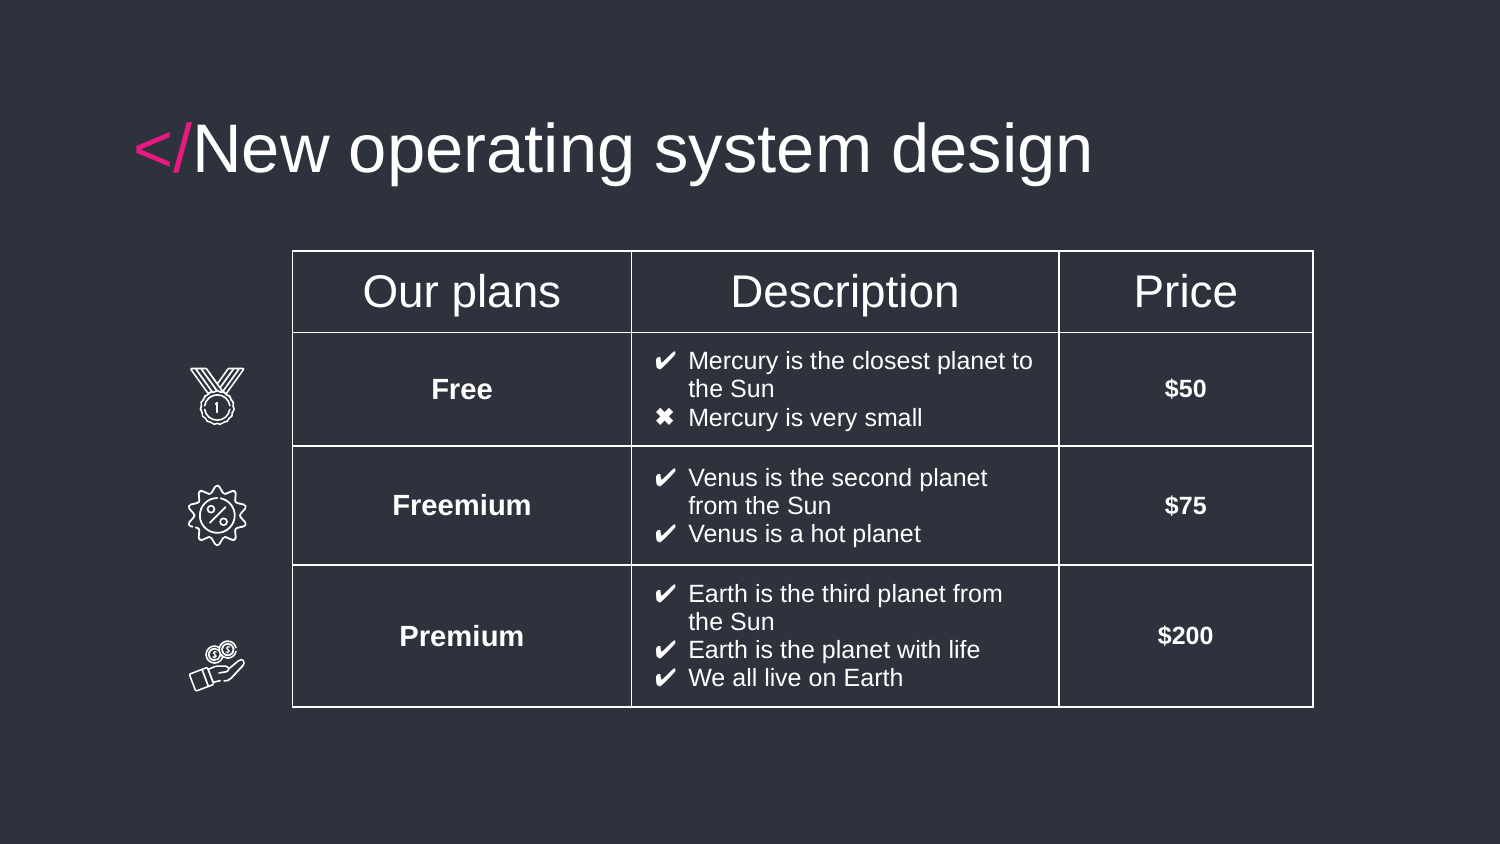

# </New operating system design
| Our plans | Description | Price |
| --- | --- | --- |
| Free | Mercury is the closest planet to the Sun Mercury is very small | $50 |
| Freemium | Venus is the second planet from the Sun Venus is a hot planet | $75 |
| Premium | Earth is the third planet from the Sun Earth is the planet with life We all live on Earth | $200 |